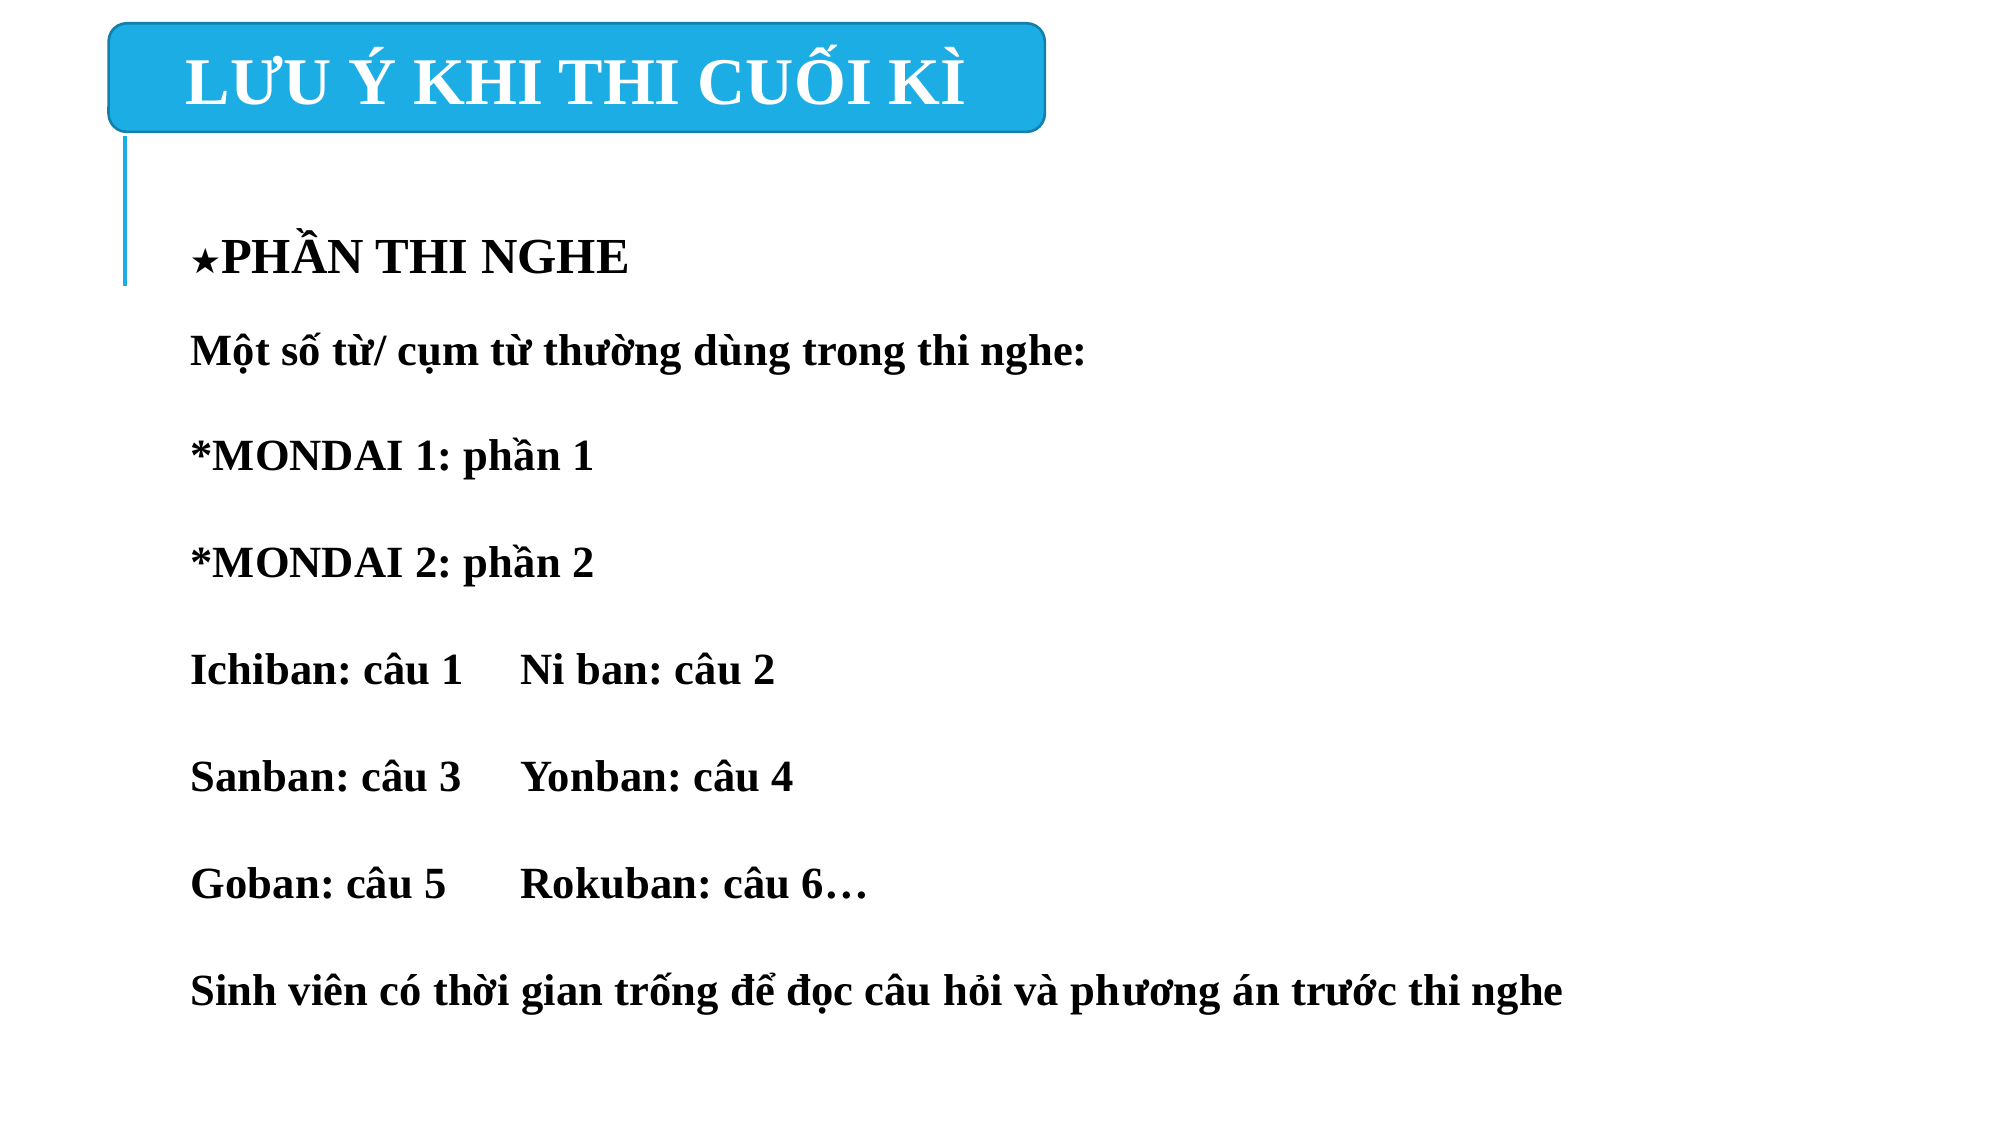

LƯU Ý KHI THI CUỐI KÌ
★PHẦN THI NGHE
Một số từ/ cụm từ thường dùng trong thi nghe:
*MONDAI 1: phần 1
*MONDAI 2: phần 2
Ichiban: câu 1		Ni ban: câu 2
Sanban: câu 3		Yonban: câu 4
Goban: câu 5		Rokuban: câu 6…
Sinh viên có thời gian trống để đọc câu hỏi và phương án trước thi nghe